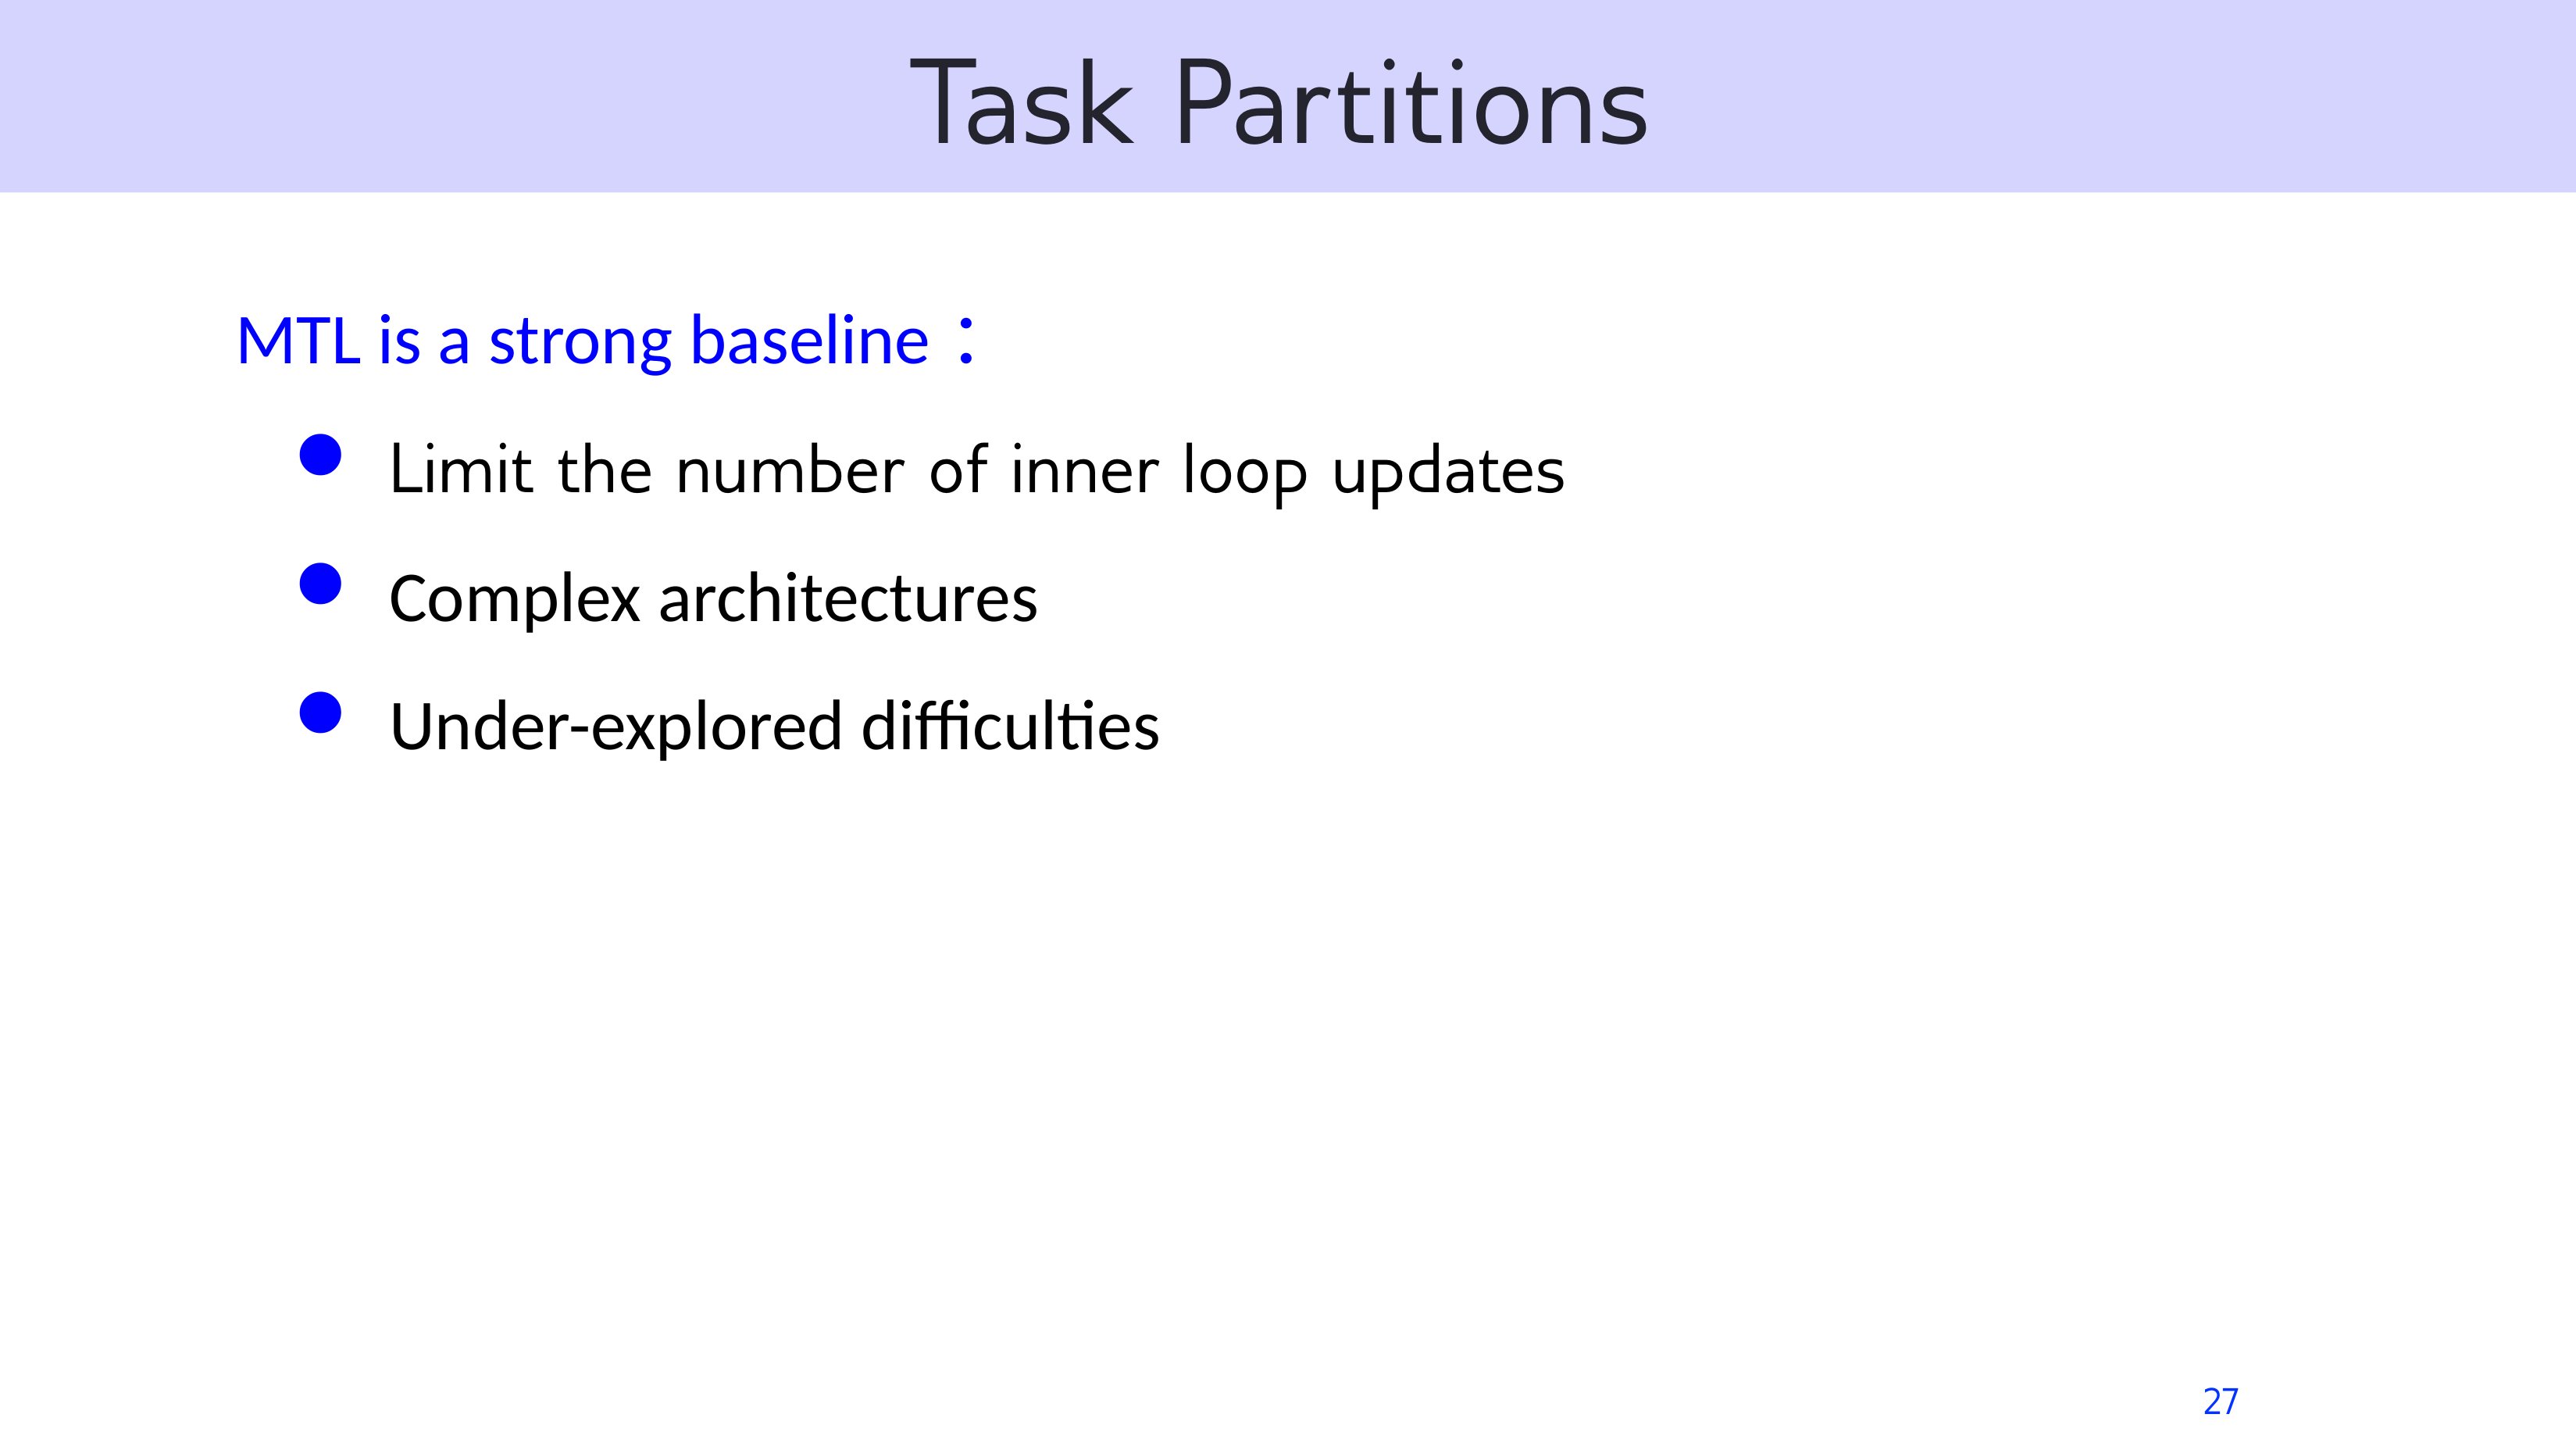

# Task Partitions
MTL is a strong baseline：
Limit the number of inner loop updates
Complex architectures
Under-explored difficulties
27